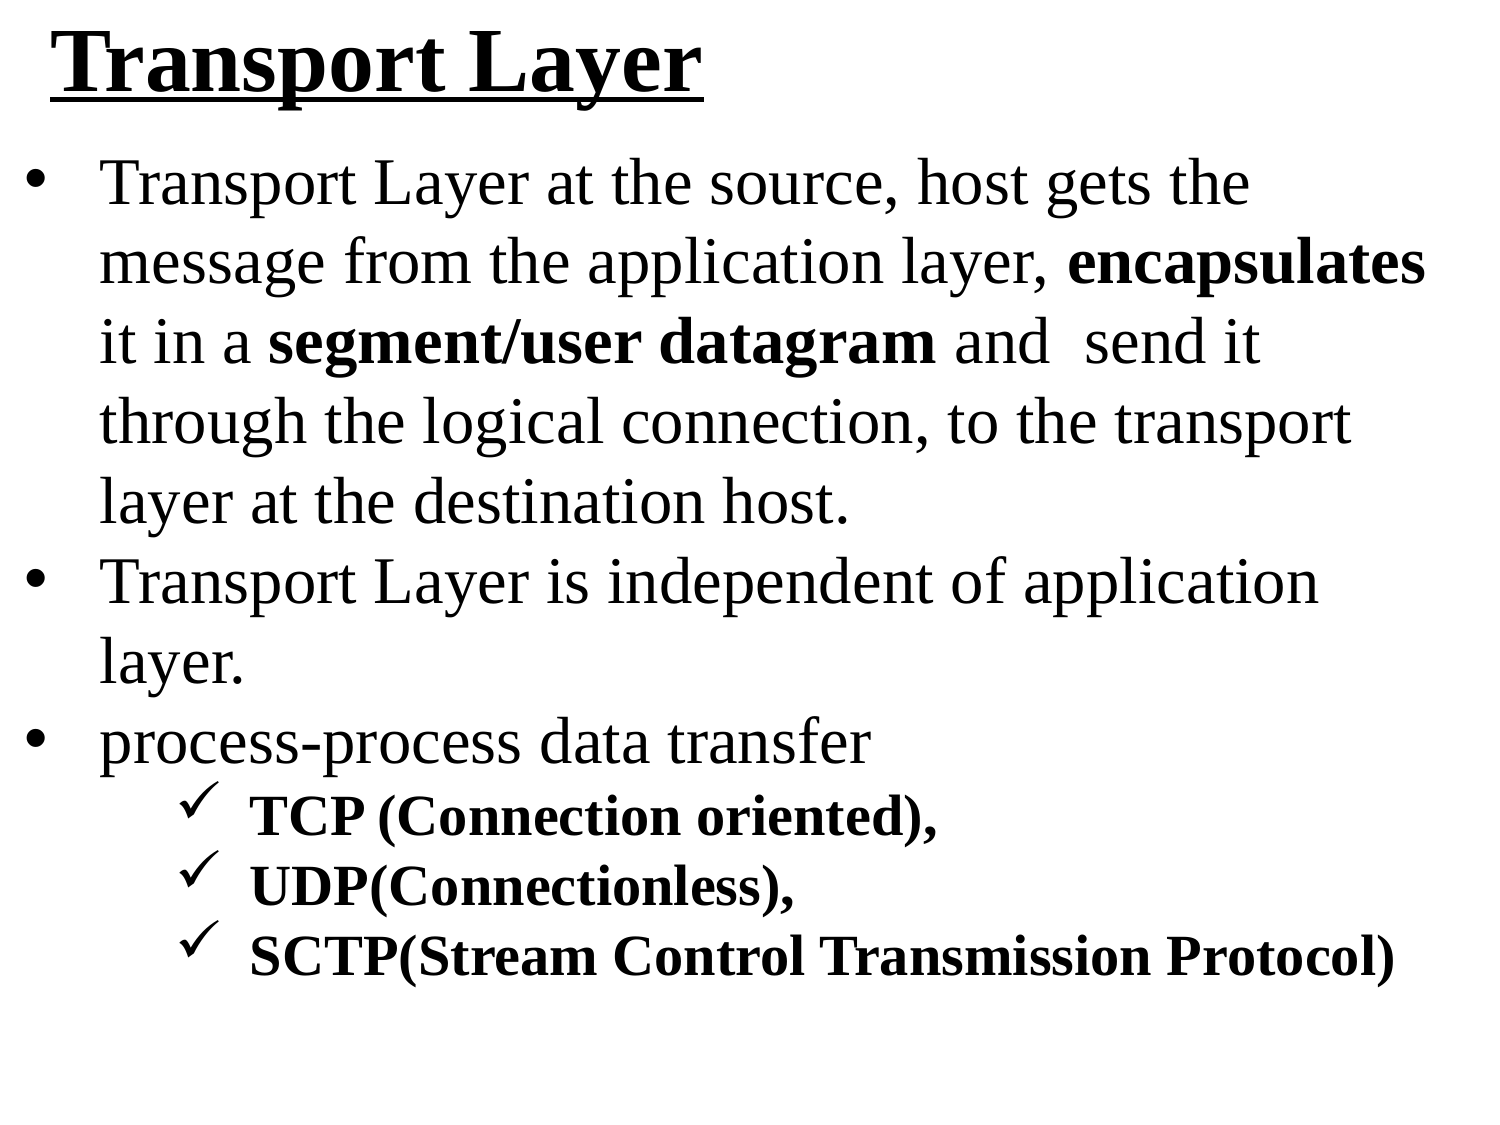

Transport Layer
Transport Layer at the source, host gets the message from the application layer, encapsulates it in a segment/user datagram and  send it through the logical connection, to the transport layer at the destination host.
Transport Layer is independent of application  layer.
process-process data transfer
TCP (Connection oriented),
UDP(Connectionless),
SCTP(Stream Control Transmission Protocol)